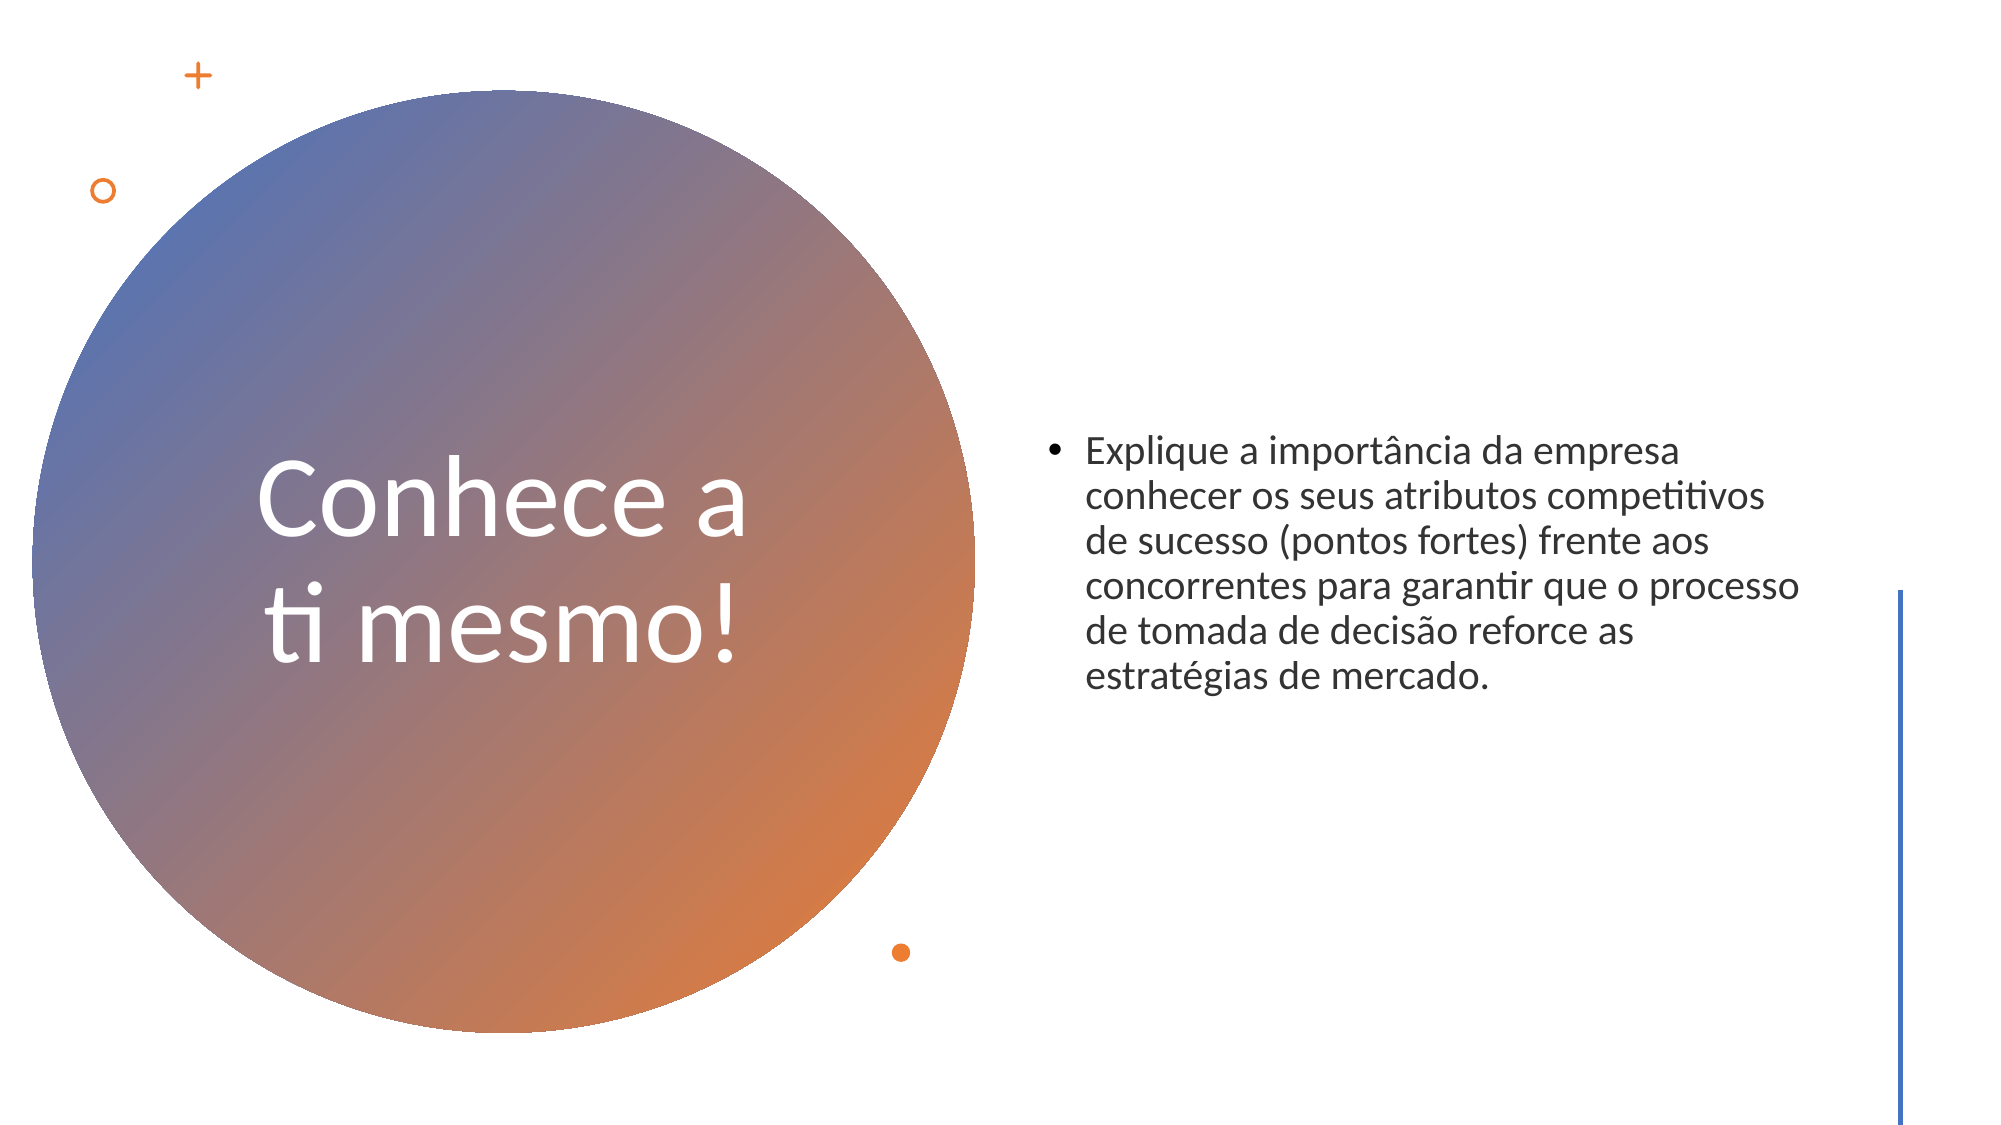

Explique a importância da empresa conhecer os seus atributos competitivos de sucesso (pontos fortes) frente aos concorrentes para garantir que o processo de tomada de decisão reforce as estratégias de mercado.

# Conhece a ti mesmo!